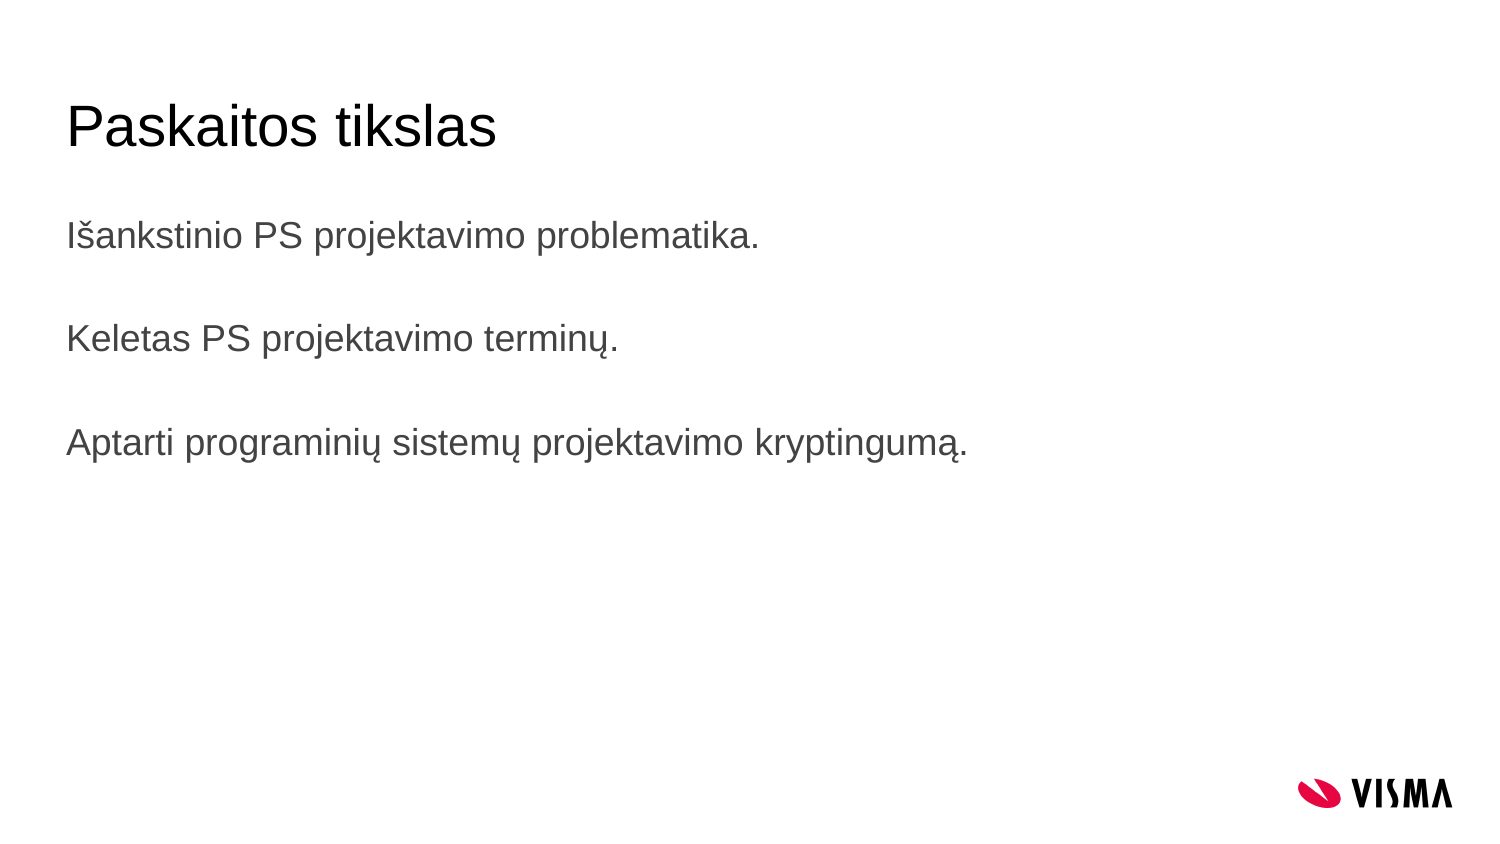

# Paskaitos tikslas
Išankstinio PS projektavimo problematika.

Keletas PS projektavimo terminų.

Aptarti programinių sistemų projektavimo kryptingumą.